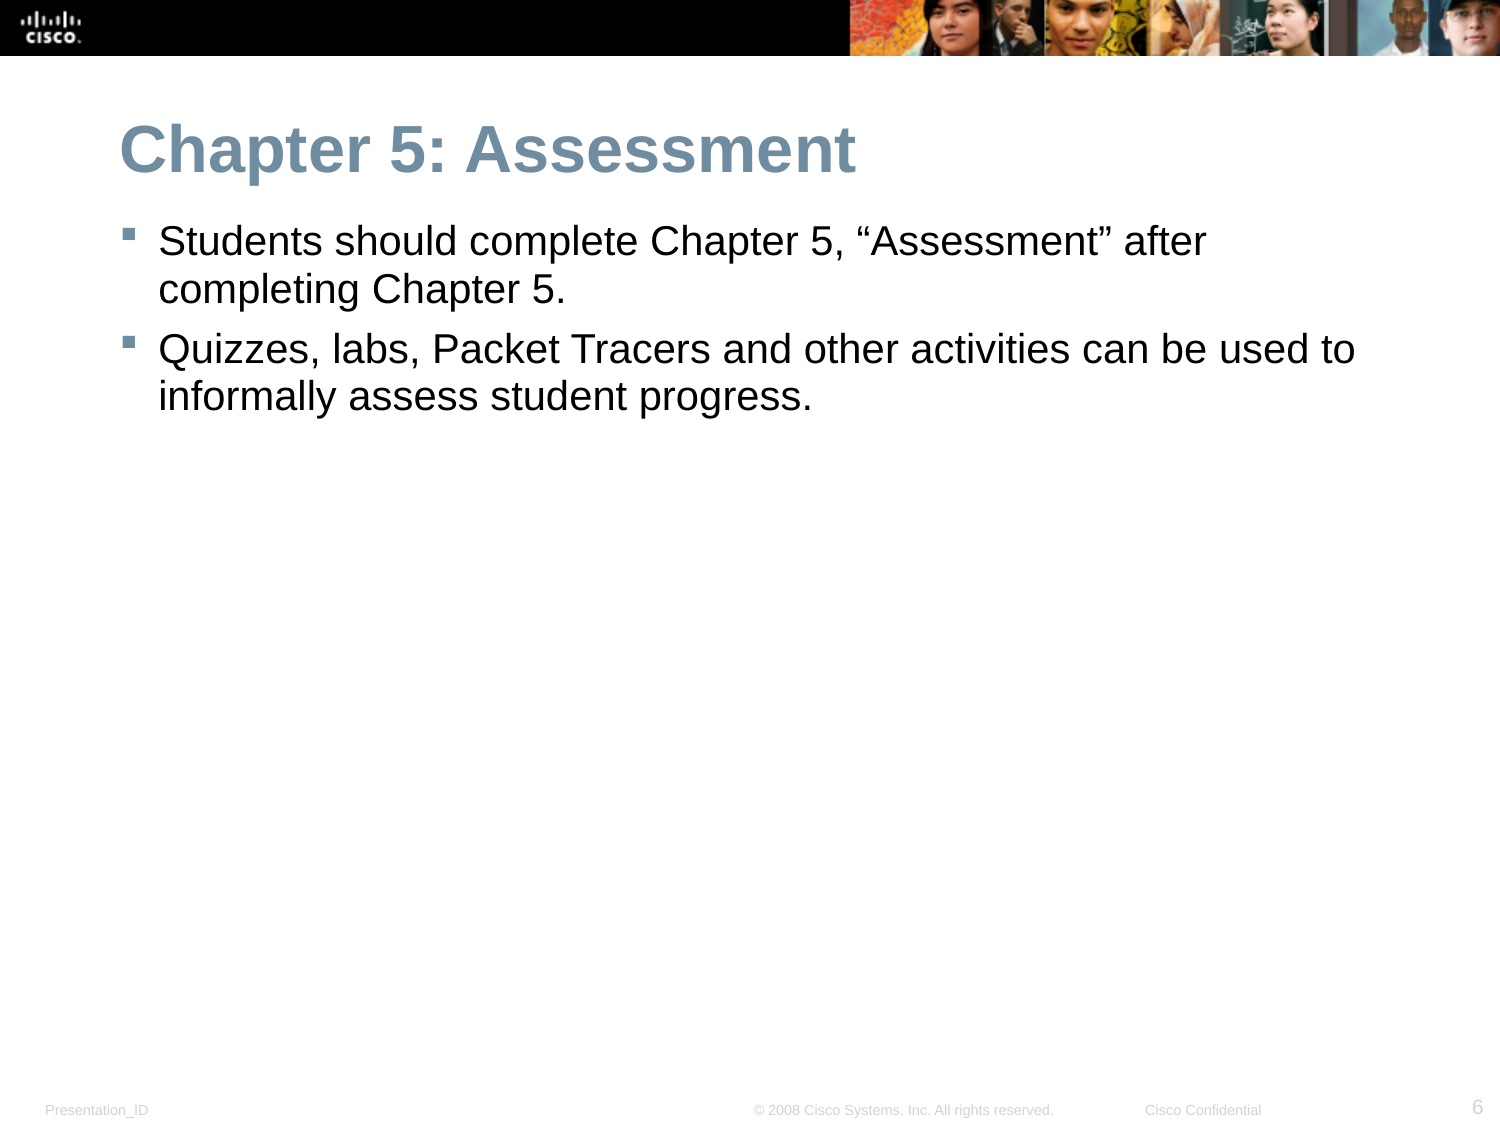

Chapter 5: Assessment
Students should complete Chapter 5, “Assessment” after completing Chapter 5.
Quizzes, labs, Packet Tracers and other activities can be used to informally assess student progress.